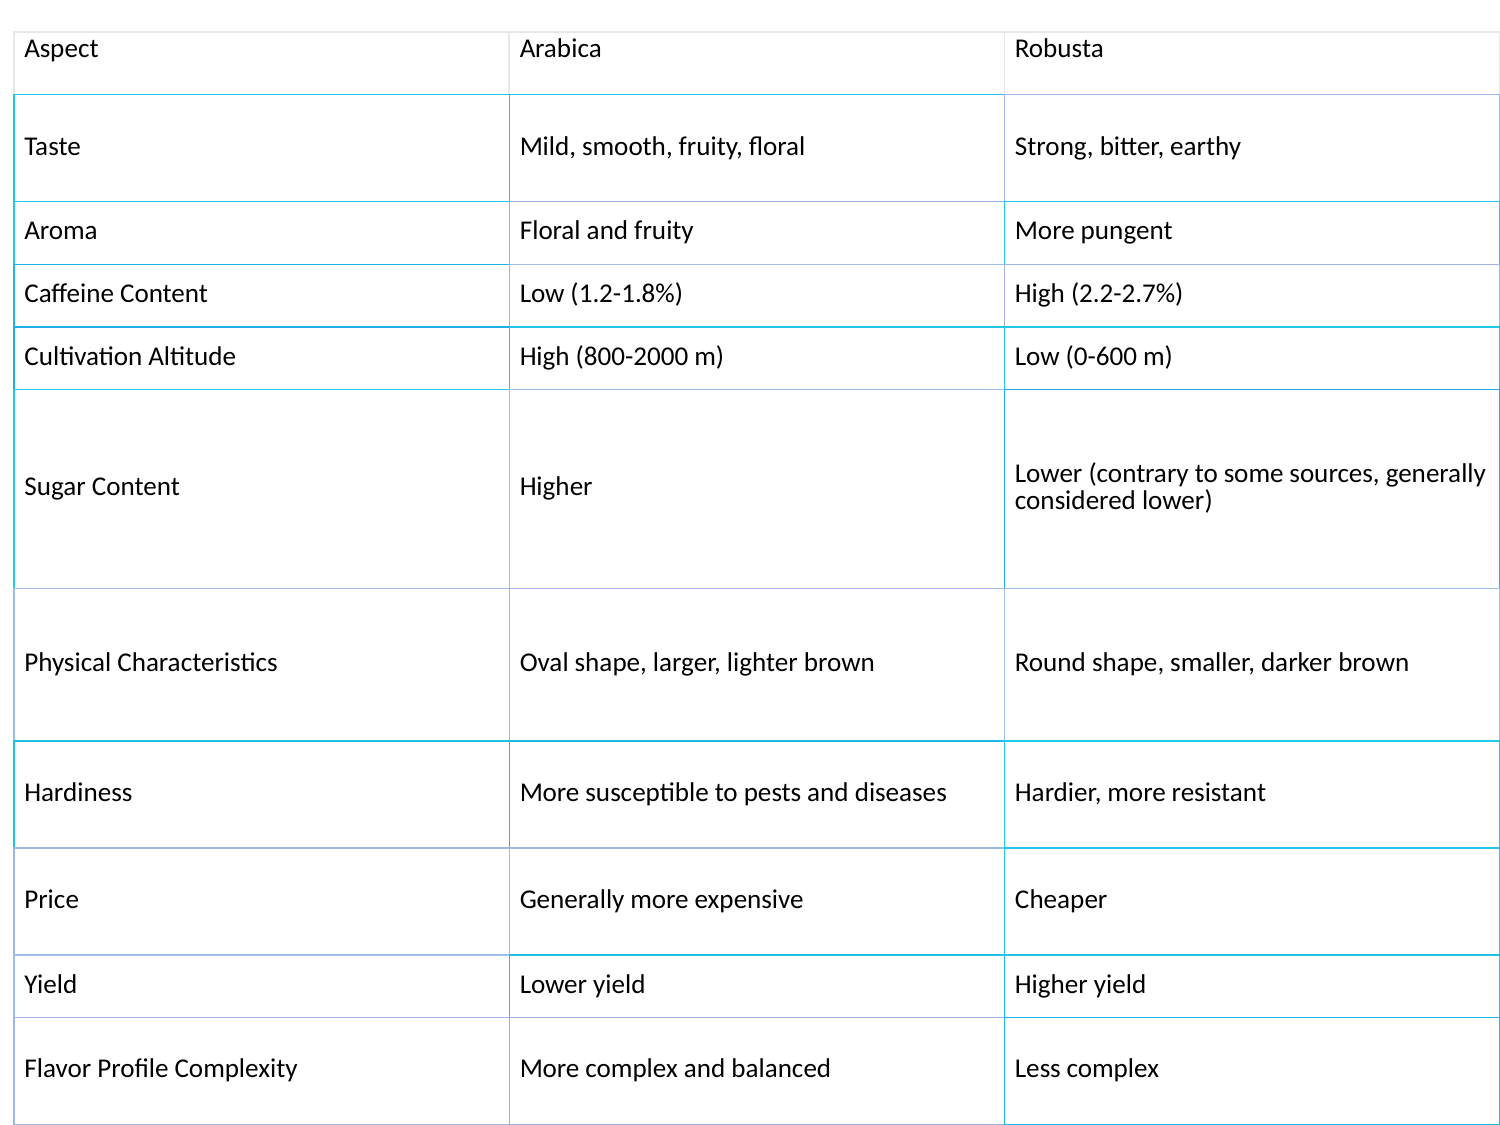

| Aspect | Arabica | Robusta |
| --- | --- | --- |
| Taste | Mild, smooth, fruity, floral | Strong, bitter, earthy |
| Aroma | Floral and fruity | More pungent |
| Caffeine Content | Low (1.2-1.8%) | High (2.2-2.7%) |
| Cultivation Altitude | High (800-2000 m) | Low (0-600 m) |
| Sugar Content | Higher | Lower (contrary to some sources, generally considered lower) |
| Physical Characteristics | Oval shape, larger, lighter brown | Round shape, smaller, darker brown |
| Hardiness | More susceptible to pests and diseases | Hardier, more resistant |
| Price | Generally more expensive | Cheaper |
| Yield | Lower yield | Higher yield |
| Flavor Profile Complexity | More complex and balanced | Less complex |